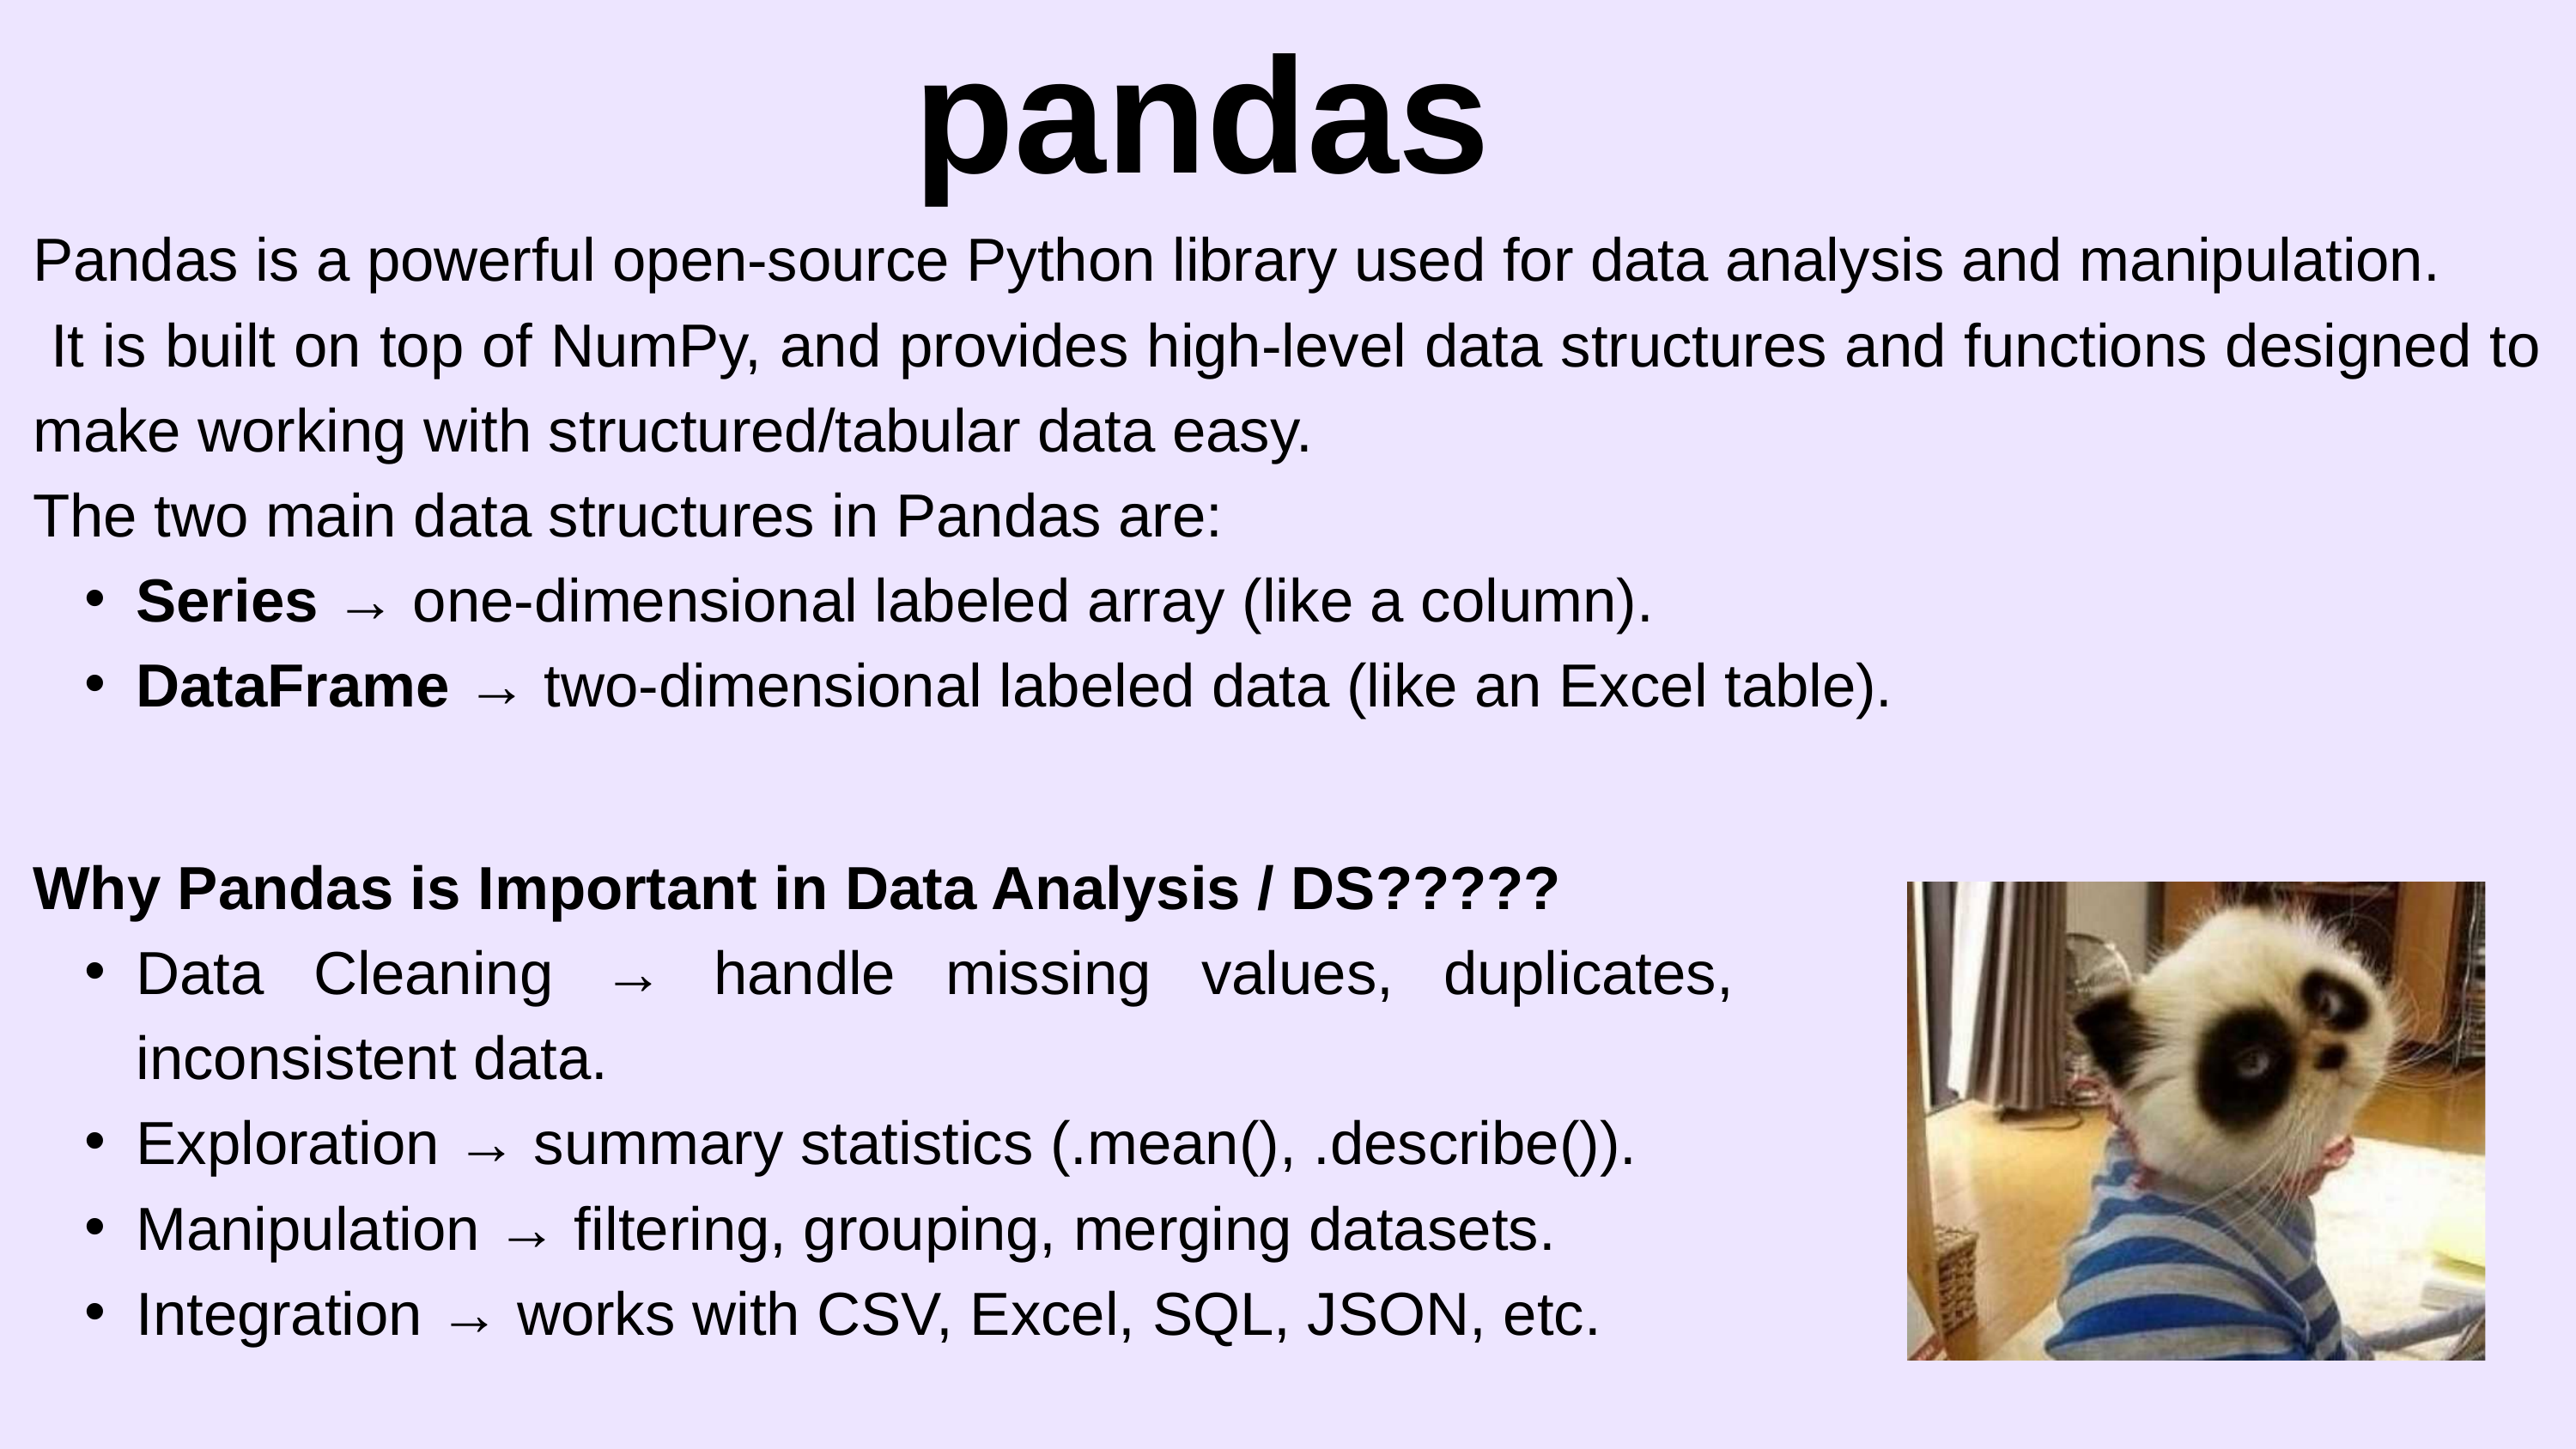

pandas
Pandas is a powerful open-source Python library used for data analysis and manipulation.
 It is built on top of NumPy, and provides high-level data structures and functions designed to make working with structured/tabular data easy.
The two main data structures in Pandas are:
Series → one-dimensional labeled array (like a column).
DataFrame → two-dimensional labeled data (like an Excel table).

Why Pandas is Important in Data Analysis / DS?????
Data Cleaning → handle missing values, duplicates, inconsistent data.
Exploration → summary statistics (.mean(), .describe()).
Manipulation → filtering, grouping, merging datasets.
Integration → works with CSV, Excel, SQL, JSON, etc.